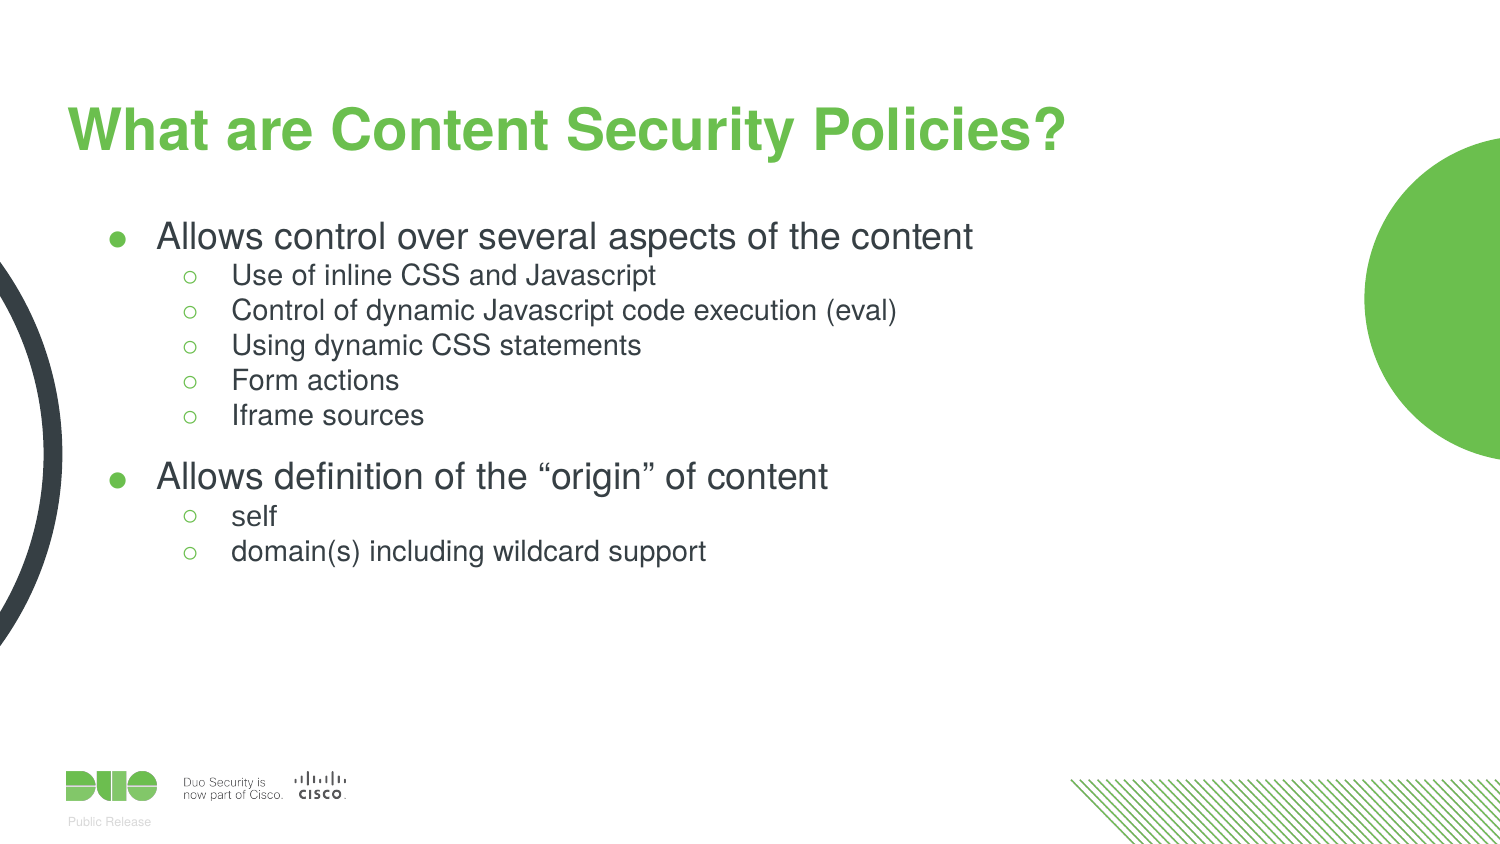

# What are Content Security Policies?
Allows control over several aspects of the content
Use of inline CSS and Javascript
Control of dynamic Javascript code execution (eval)
Using dynamic CSS statements
Form actions
Iframe sources
Allows definition of the “origin” of content
self
domain(s) including wildcard support